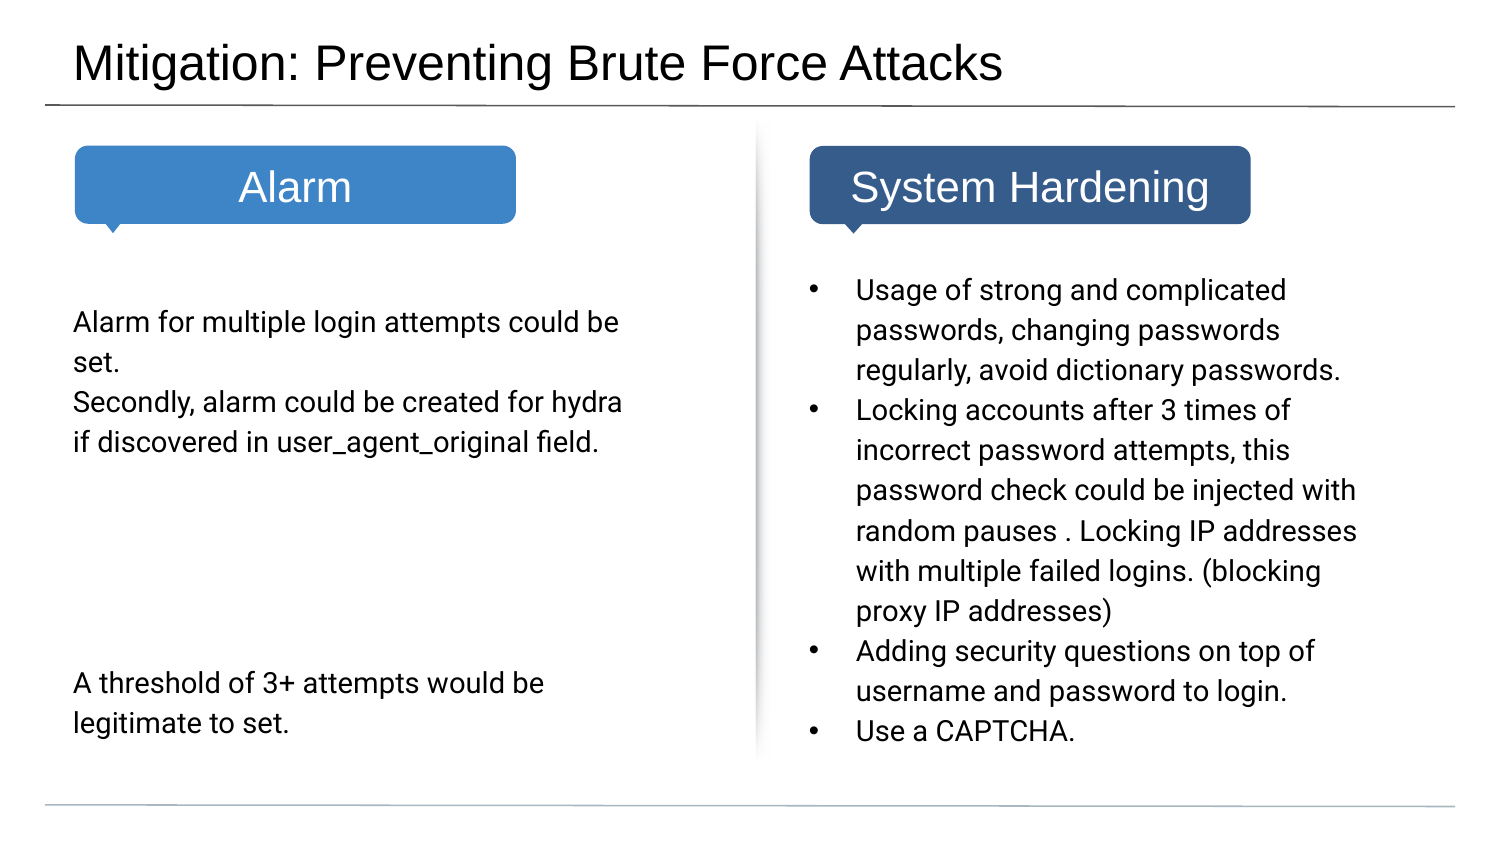

# Mitigation: Preventing Brute Force Attacks

Usage of strong and complicated passwords, changing passwords regularly, avoid dictionary passwords.
Locking accounts after 3 times of incorrect password attempts, this password check could be injected with random pauses . Locking IP addresses with multiple failed logins. (blocking proxy IP addresses)
Adding security questions on top of username and password to login.
Use a CAPTCHA.

Alarm for multiple login attempts could be set.
Secondly, alarm could be created for hydra if discovered in user_agent_original field.

A threshold of 3+ attempts would be legitimate to set.